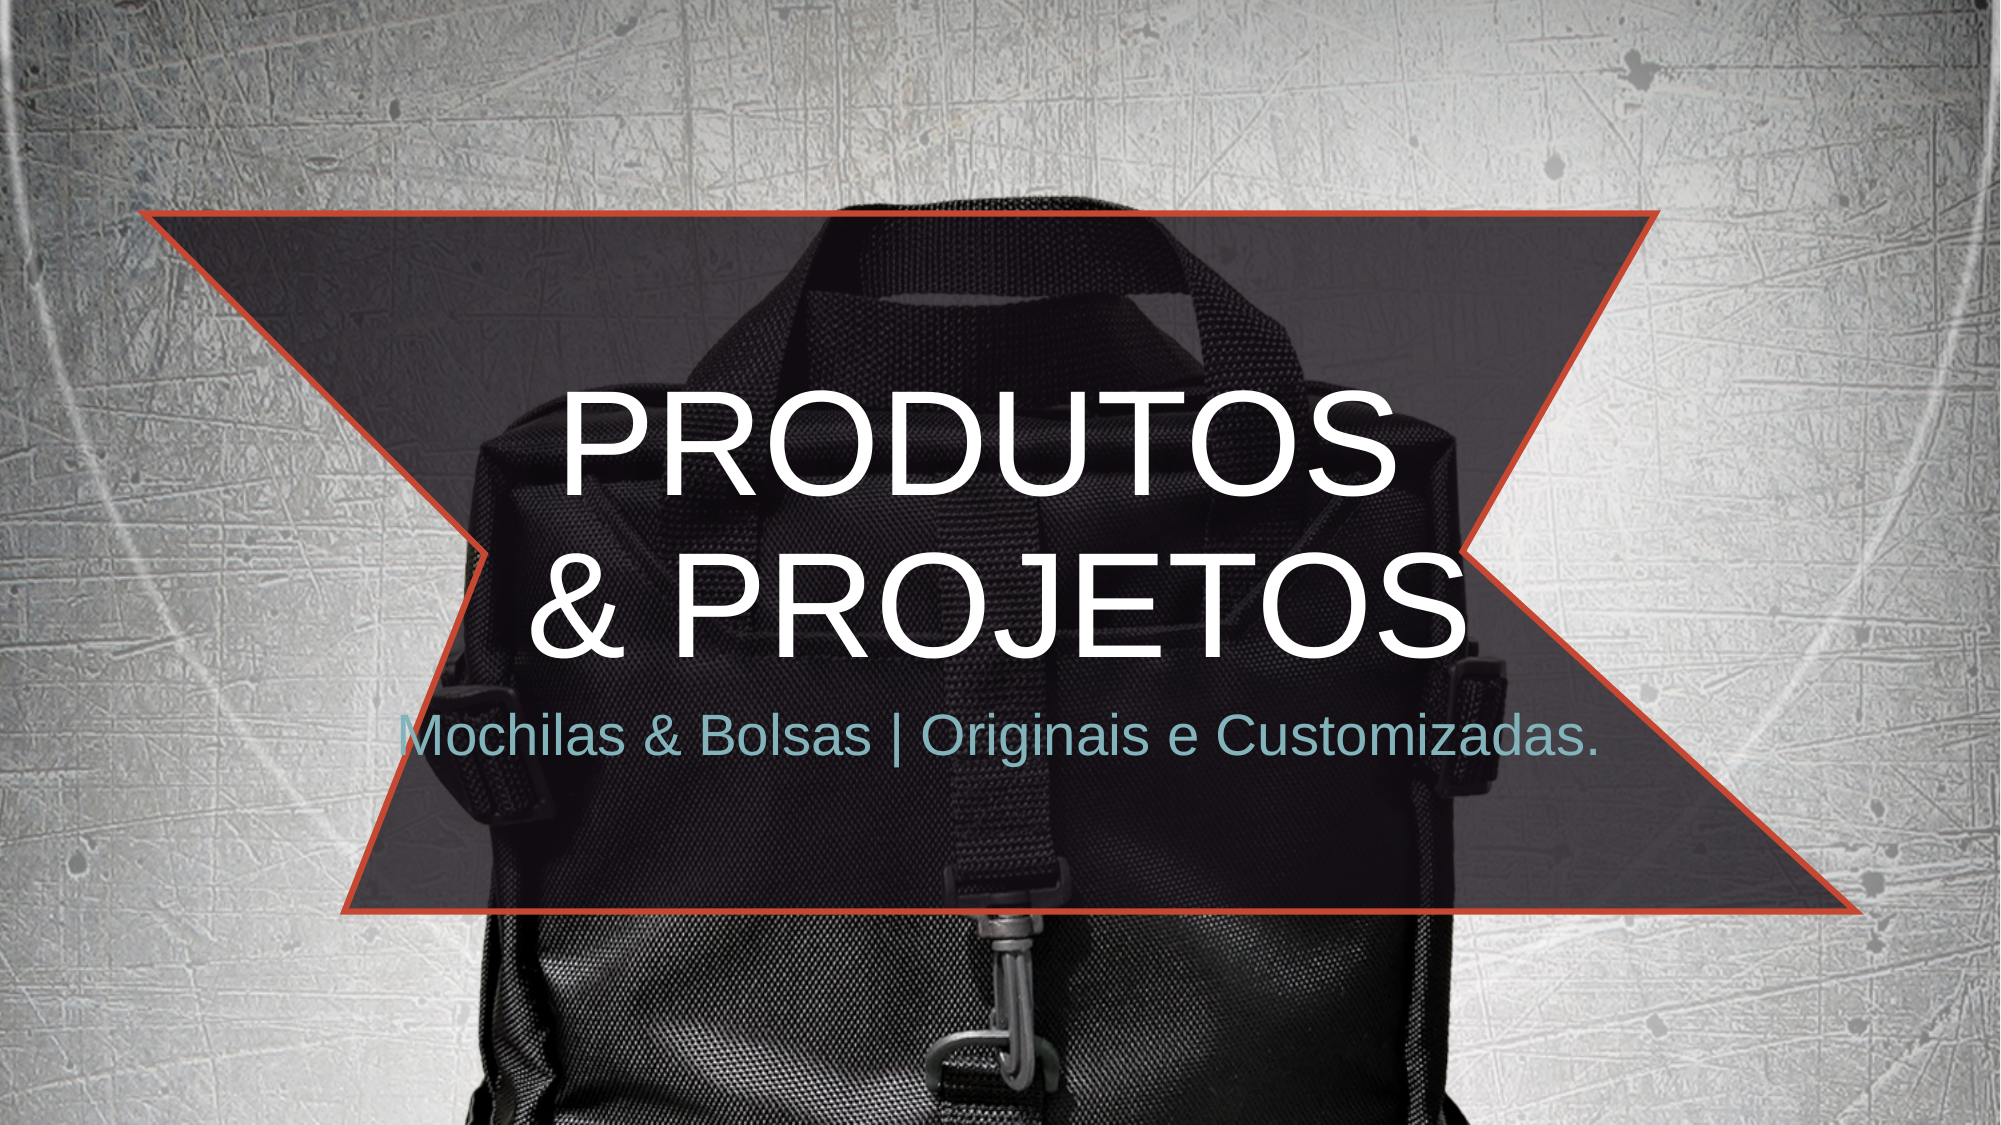

# produtos & Projetos
Mochilas & Bolsas | Originais e Customizadas.